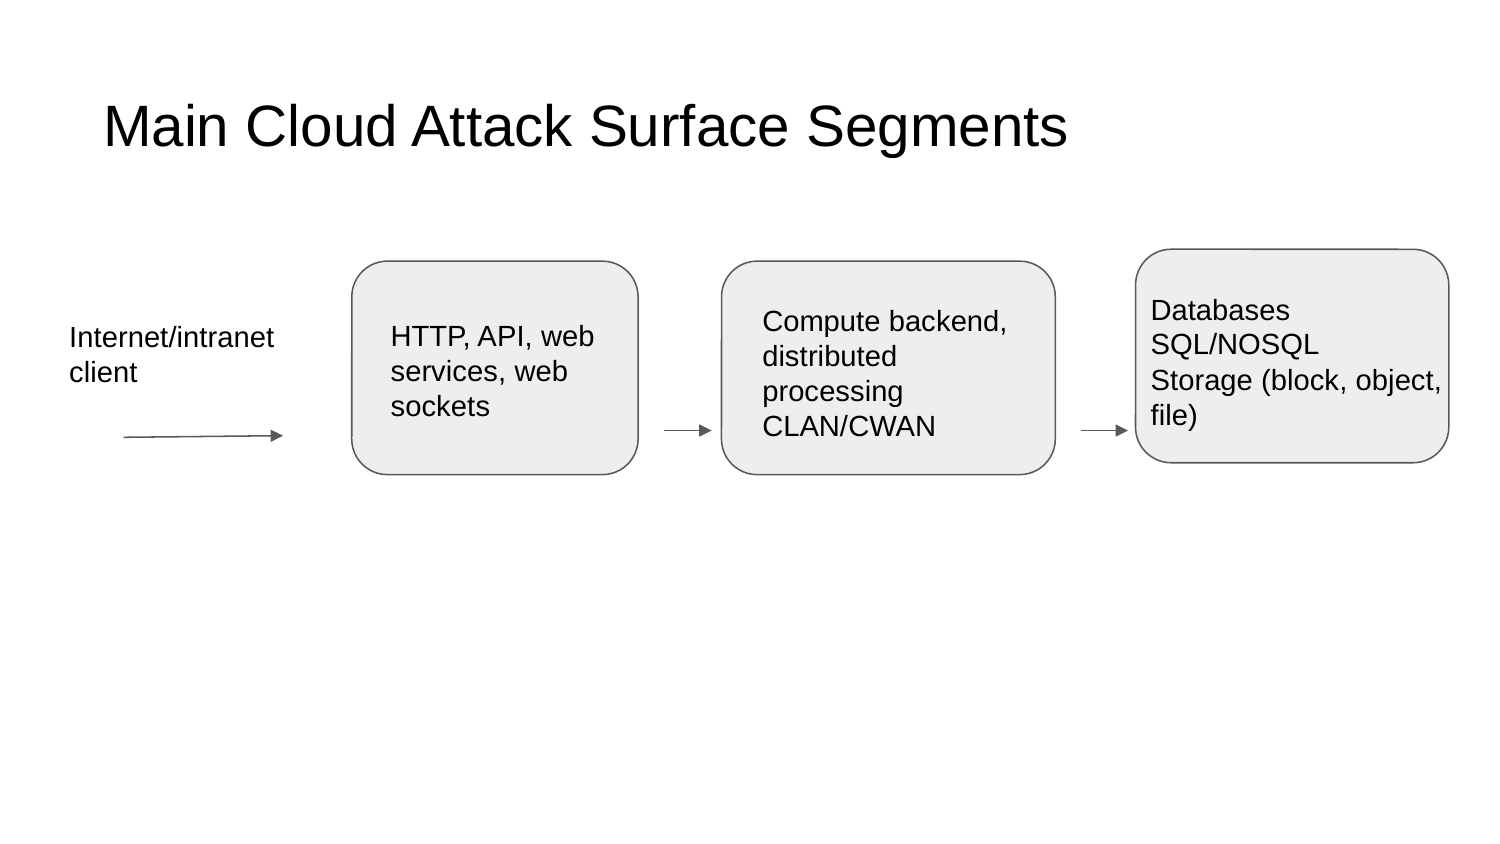

# Main Cloud Attack Surface Segments

Databases
SQL/NOSQL
Storage (block, object, file)
Compute backend,
distributed processing
CLAN/CWAN

HTTP, API, web services, web sockets
Internet/intranet client